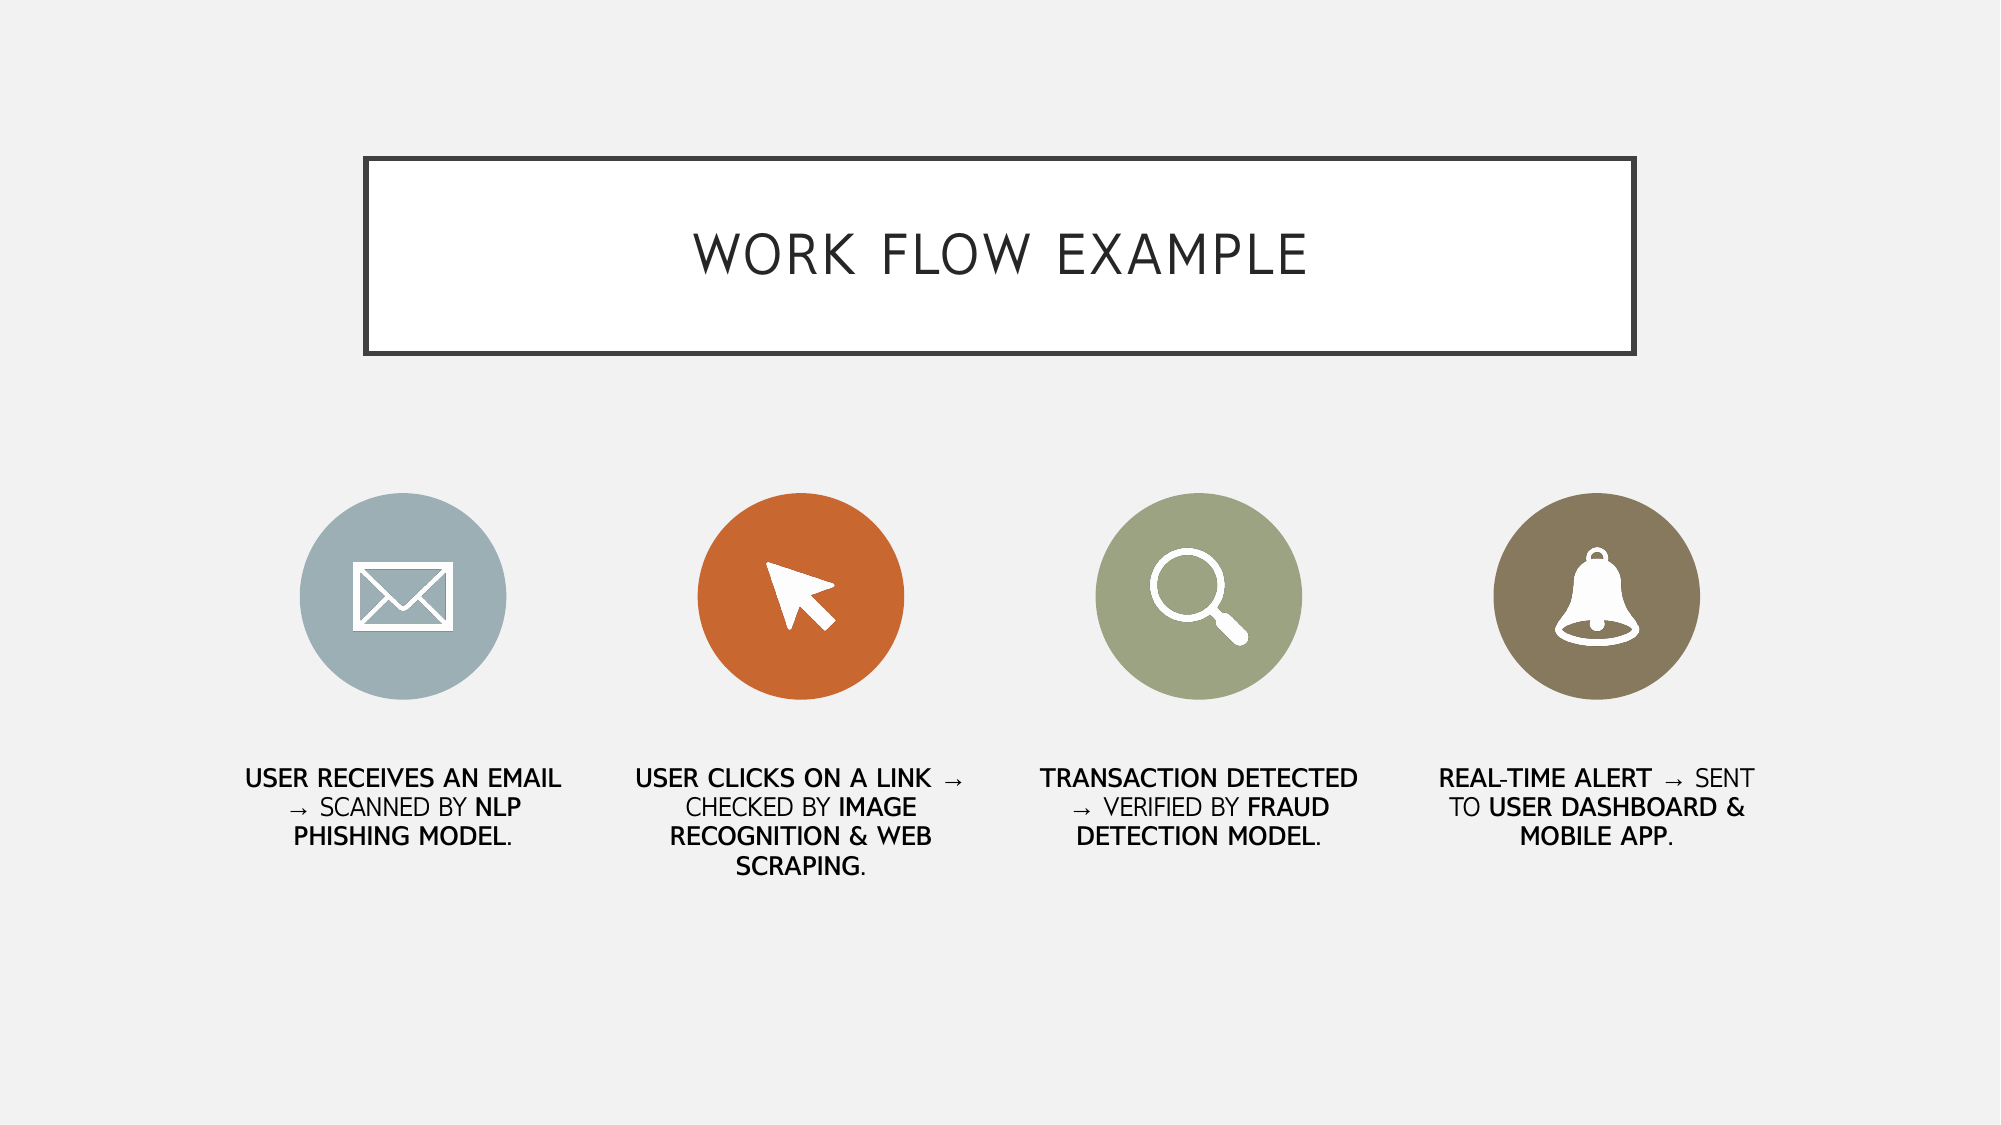

# WORK FLOW EXAMPLE
User receives an email → Scanned by NLP phishing model.
User clicks on a link → Checked by image recognition & web scraping.
Transaction detected → Verified by fraud detection model.
Real-time alert → Sent to user dashboard & mobile app.